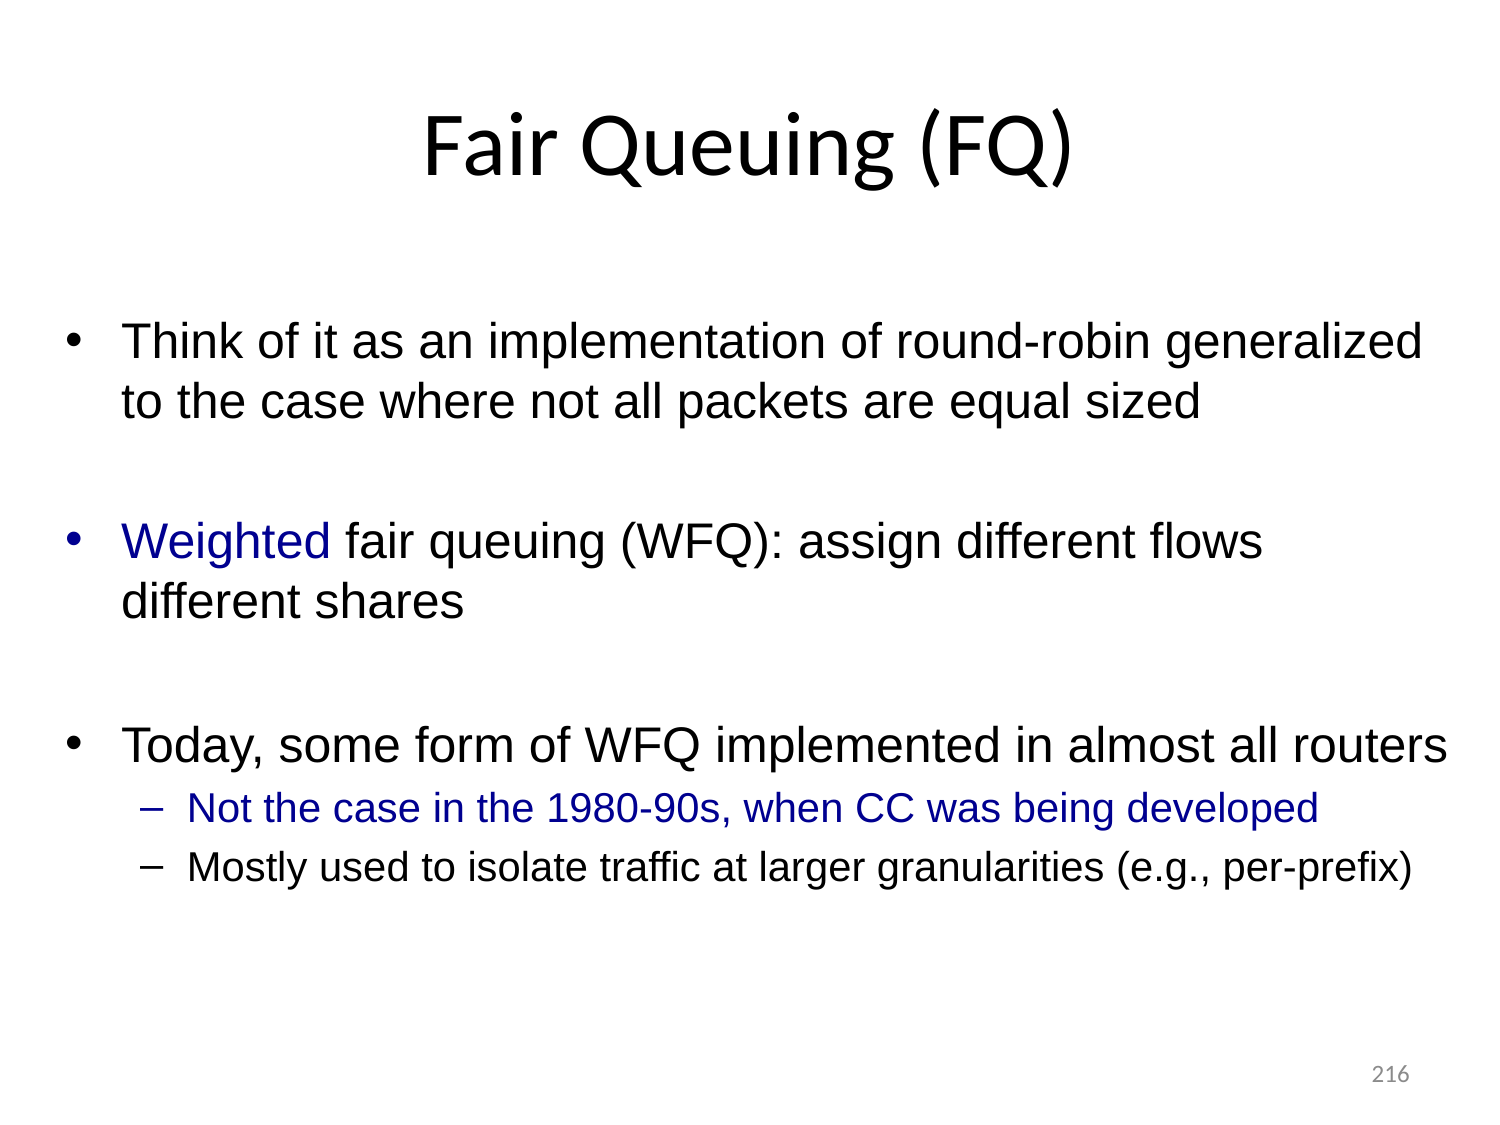

# Fair Queuing (FQ)
Think of it as an implementation of round-robin generalized to the case where not all packets are equal sized

Weighted fair queuing (WFQ): assign different flows
different shares

Today, some form of WFQ implemented in almost all routers
Not the case in the 1980-90s, when CC was being developed
Mostly used to isolate traffic at larger granularities (e.g., per-prefix)

216